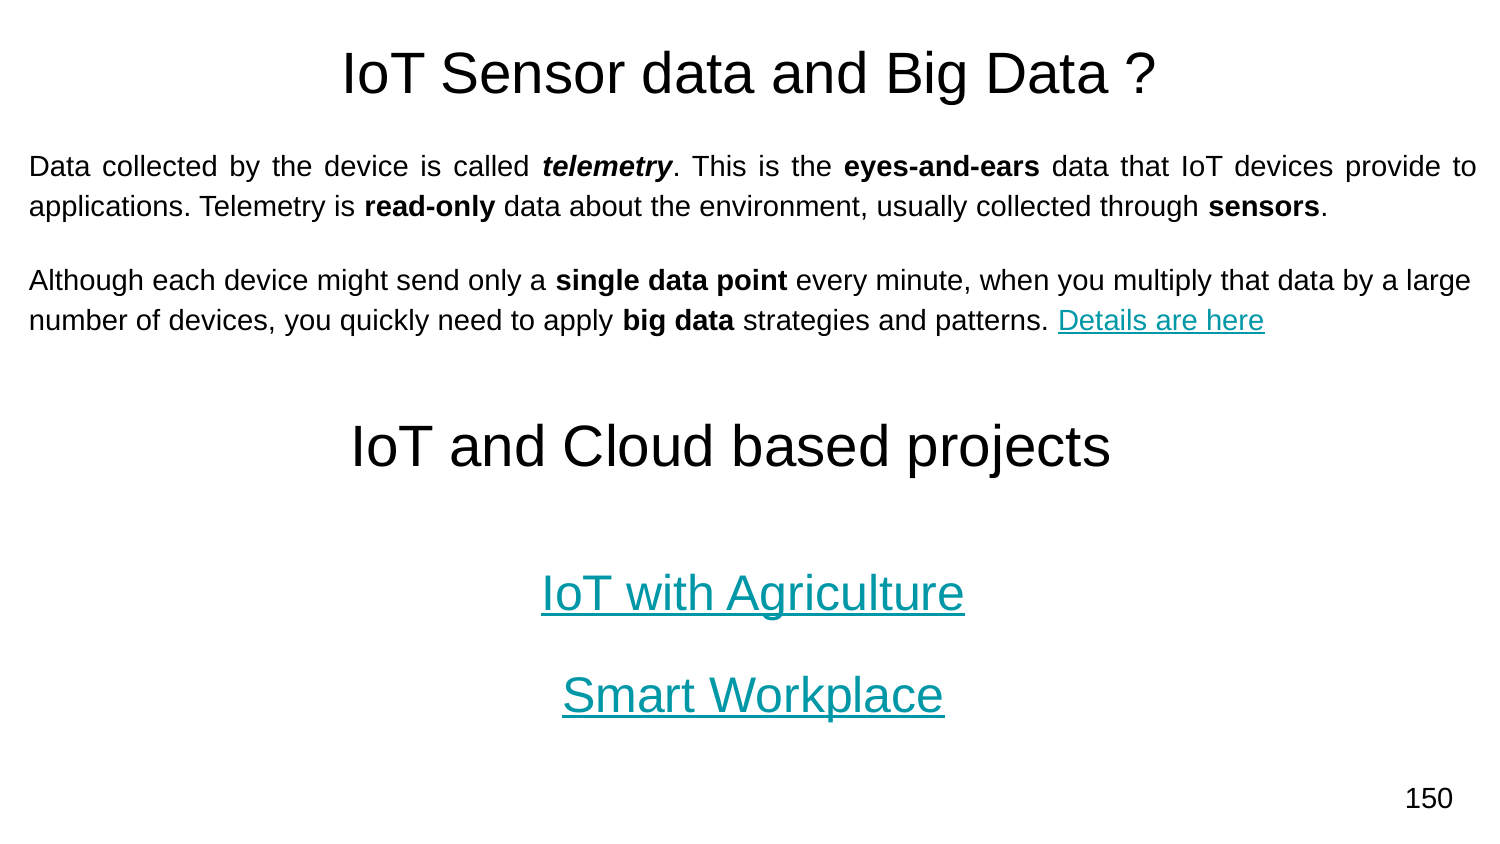

# IoT Sensor data and Big Data ?
Data collected by the device is called telemetry. This is the eyes-and-ears data that IoT devices provide to applications. Telemetry is read-only data about the environment, usually collected through sensors.
Although each device might send only a single data point every minute, when you multiply that data by a large number of devices, you quickly need to apply big data strategies and patterns. Details are here

IoT with Agriculture
Smart Workplace

IoT and Cloud based projects
150